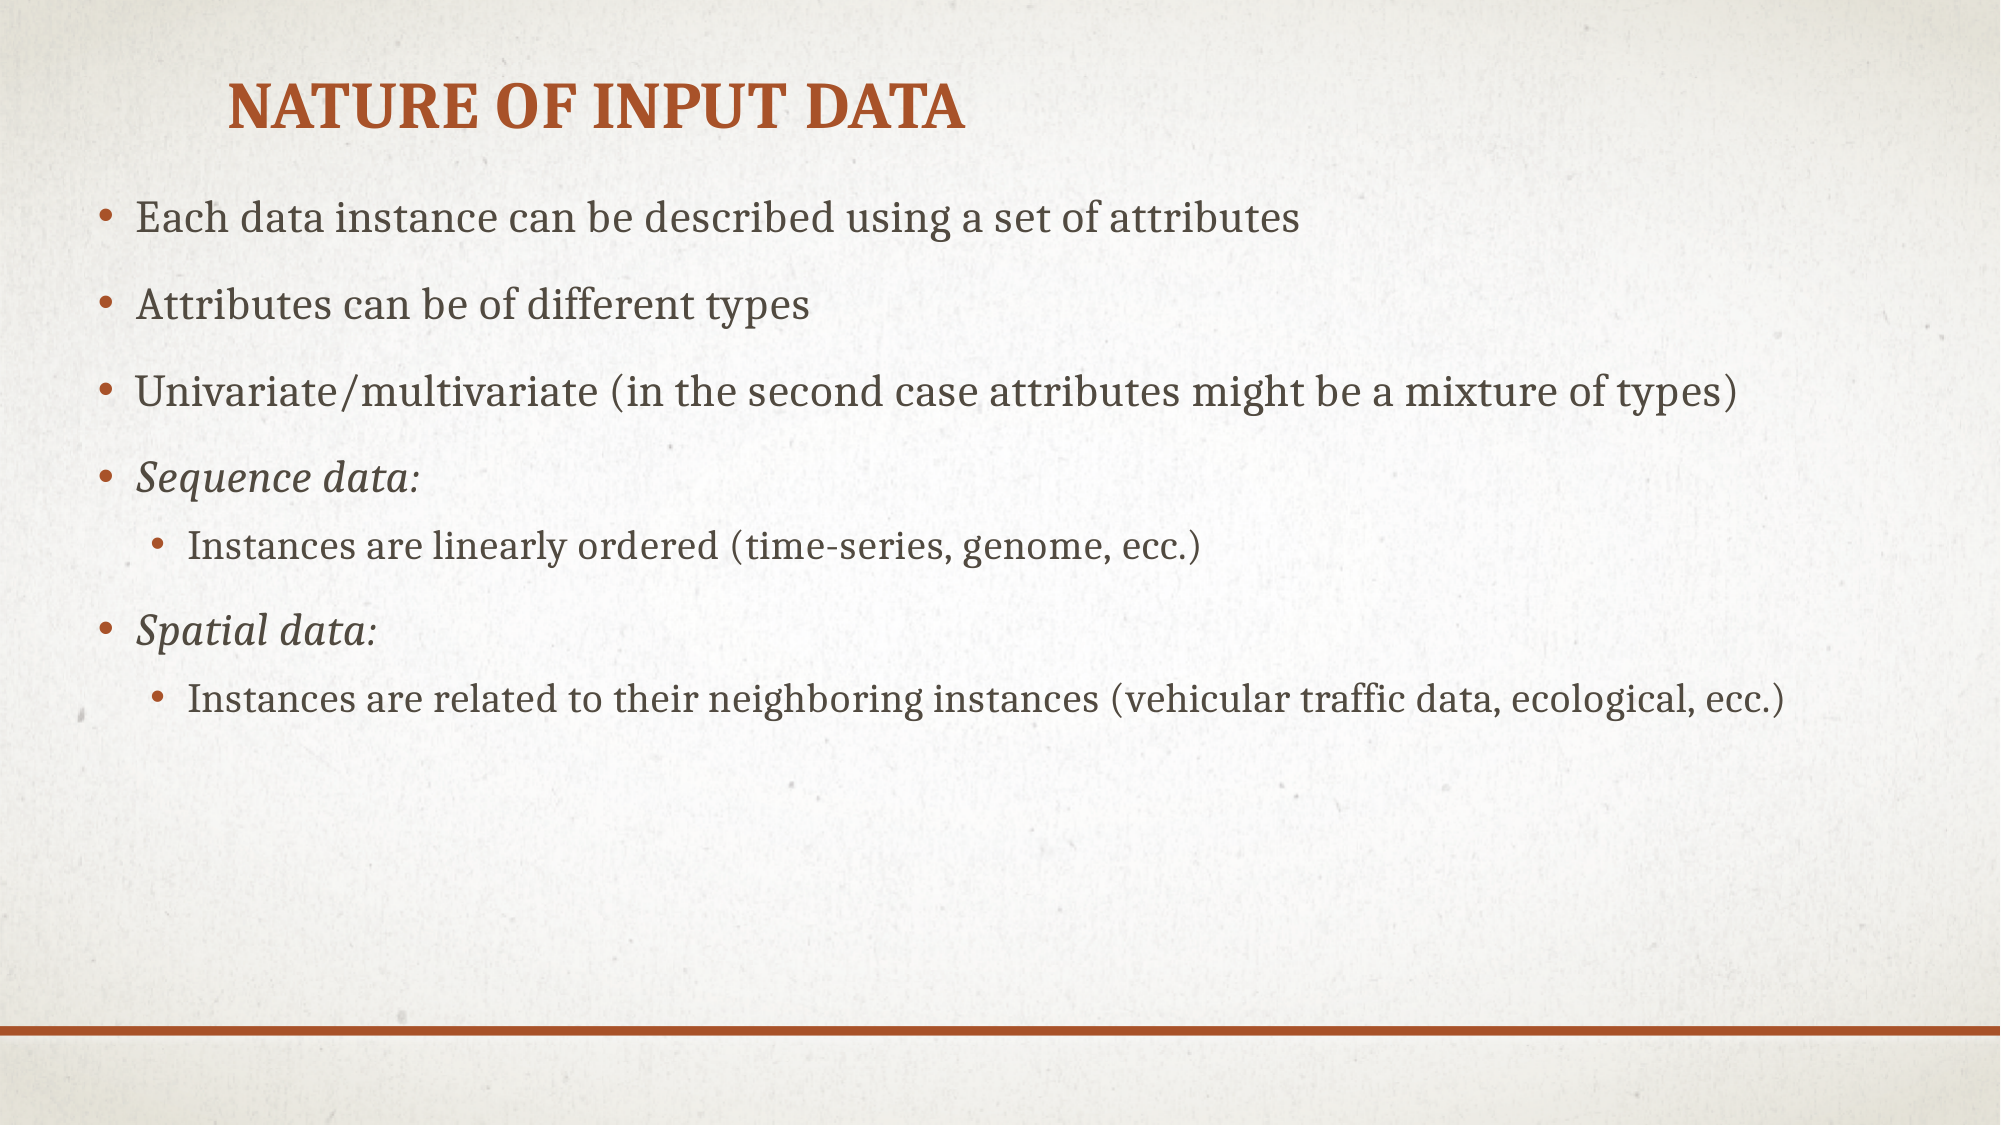

# Nature of input data
Each data instance can be described using a set of attributes
Attributes can be of different types
Univariate/multivariate (in the second case attributes might be a mixture of types)
Sequence data:
Instances are linearly ordered (time-series, genome, ecc.)
Spatial data:
Instances are related to their neighboring instances (vehicular traffic data, ecological, ecc.)